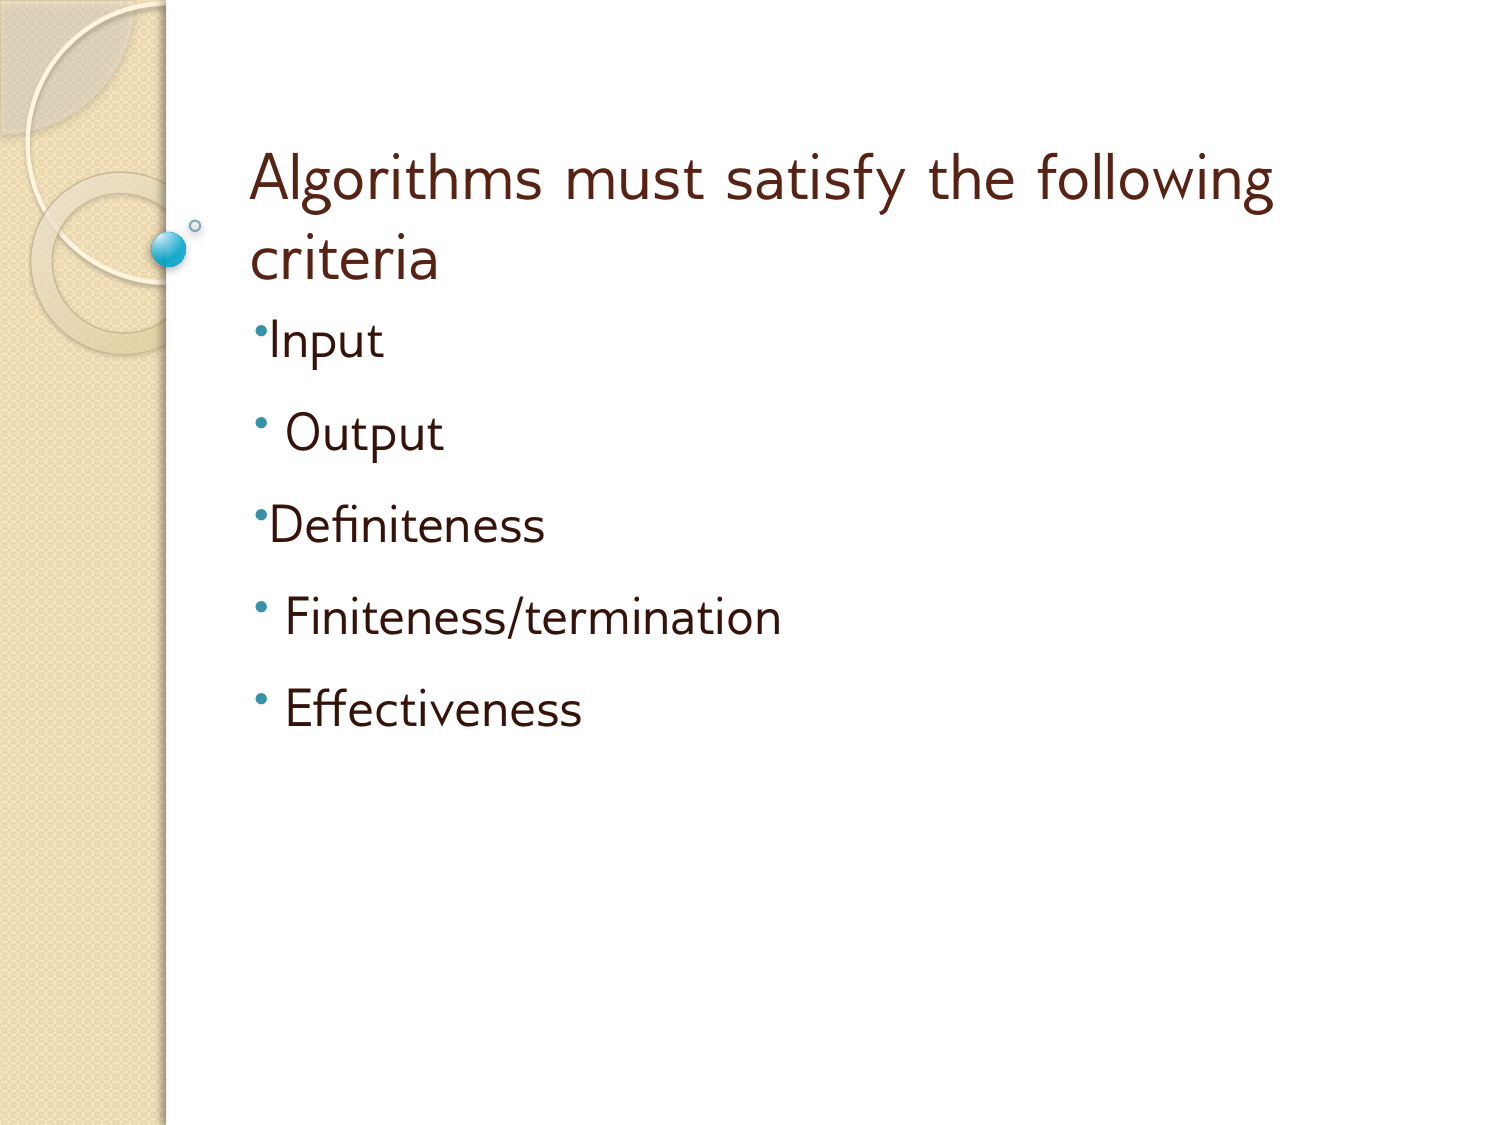

# Algorithms must satisfy the following criteria
Input
 Output
Definiteness
 Finiteness/termination
 Effectiveness